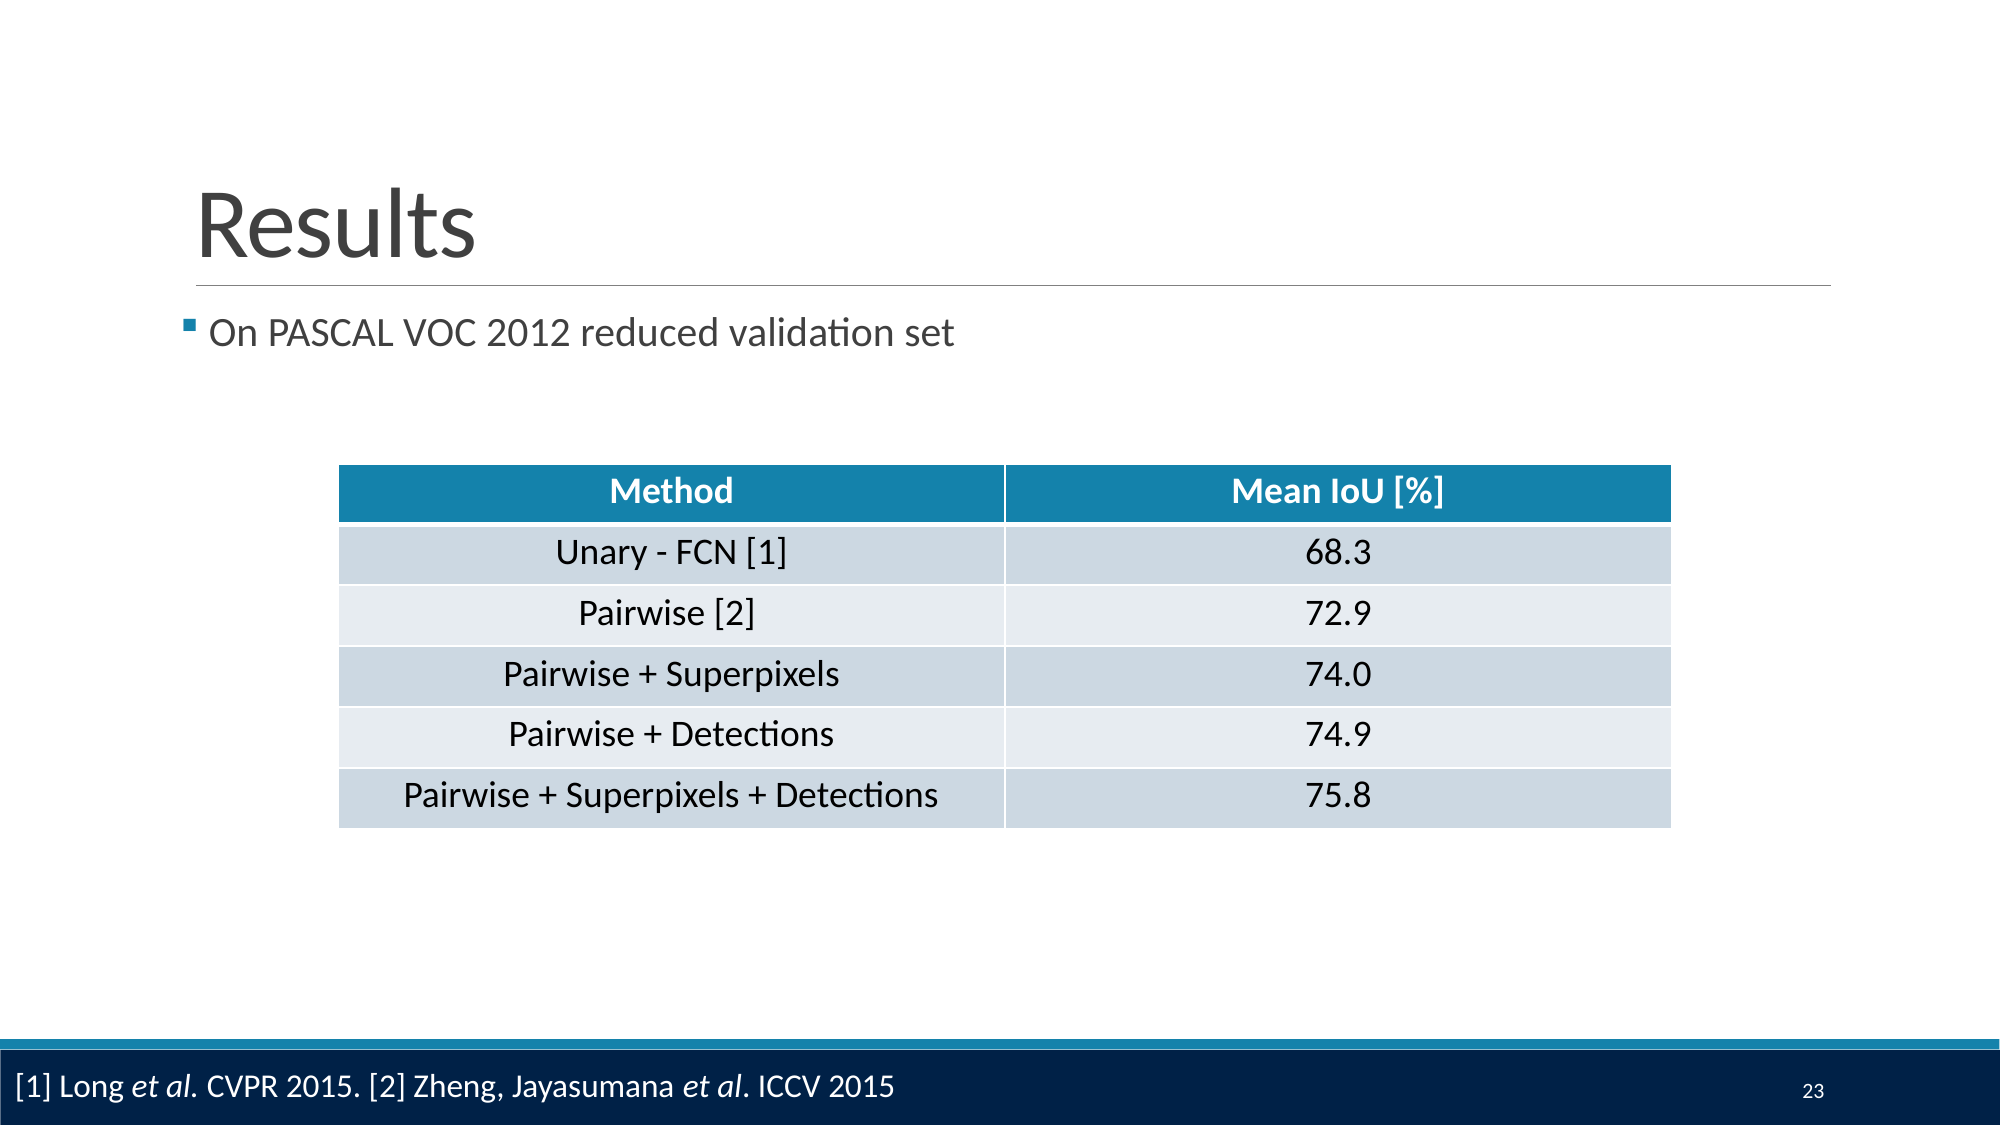

# Results
 On PASCAL VOC 2012 reduced validation set

| Method | Mean IoU [%] |
| --- | --- |
| Unary - FCN [1] | 68.3 |
| Pairwise [2] | 72.9 |
| Pairwise + Superpixels | 74.0 |
| Pairwise + Detections | 74.9 |
| Pairwise + Superpixels + Detections | 75.8 |
[1] Long et al. CVPR 2015. [2] Zheng, Jayasumana et al. ICCV 2015
23